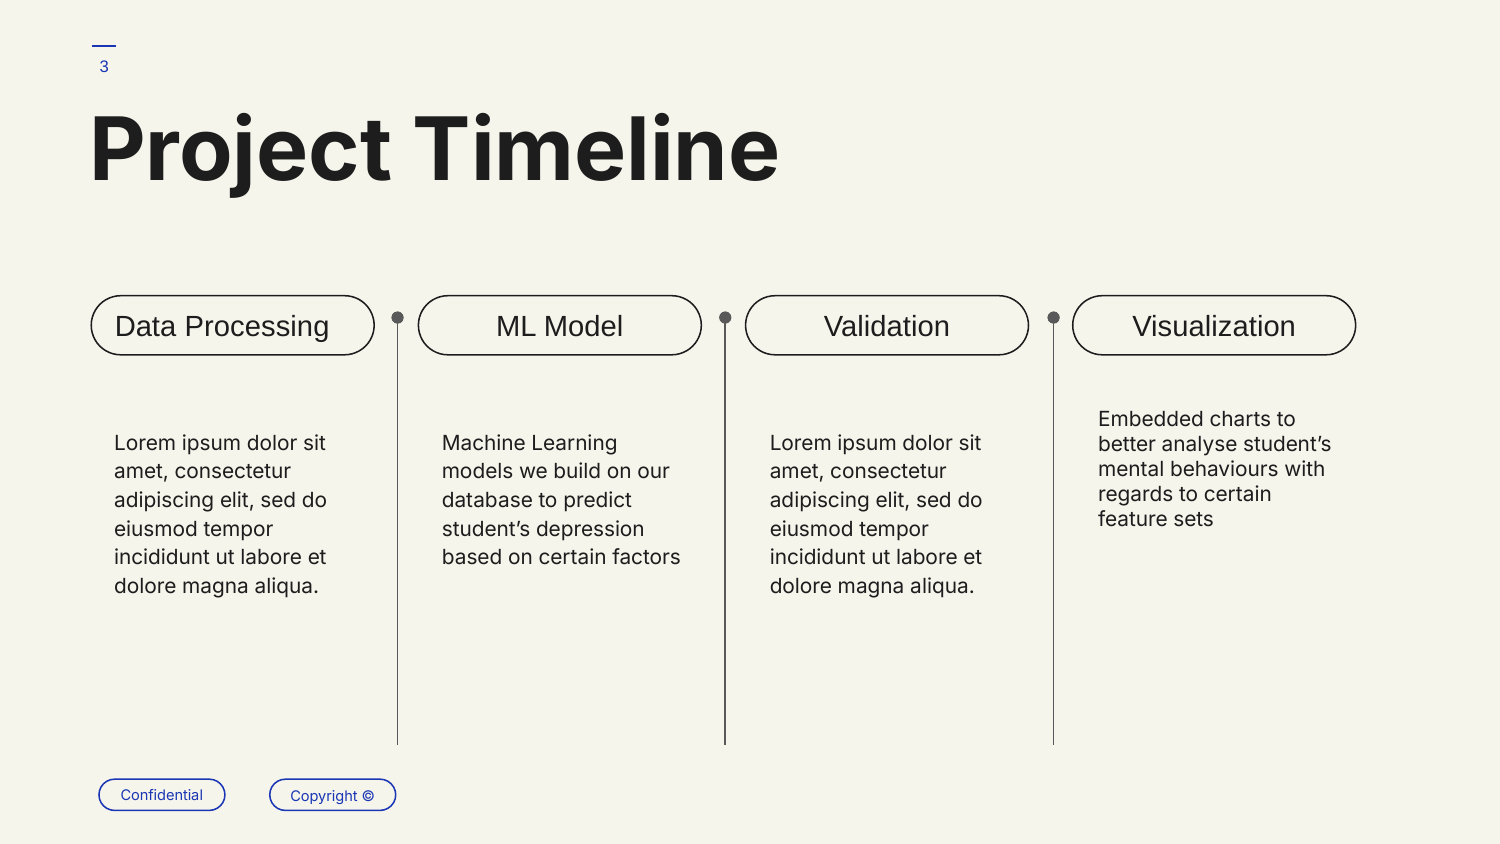

3
# Project Timeline
Data Processing
ML Model
Validation
Visualization
Embedded charts to better analyse student’s mental behaviours with regards to certain feature sets

Lorem ipsum dolor sit amet, consectetur adipiscing elit, sed do eiusmod tempor incididunt ut labore et dolore magna aliqua.

Machine Learning models we build on our database to predict student’s depression based on certain factors

Lorem ipsum dolor sit amet, consectetur adipiscing elit, sed do eiusmod tempor incididunt ut labore et dolore magna aliqua.